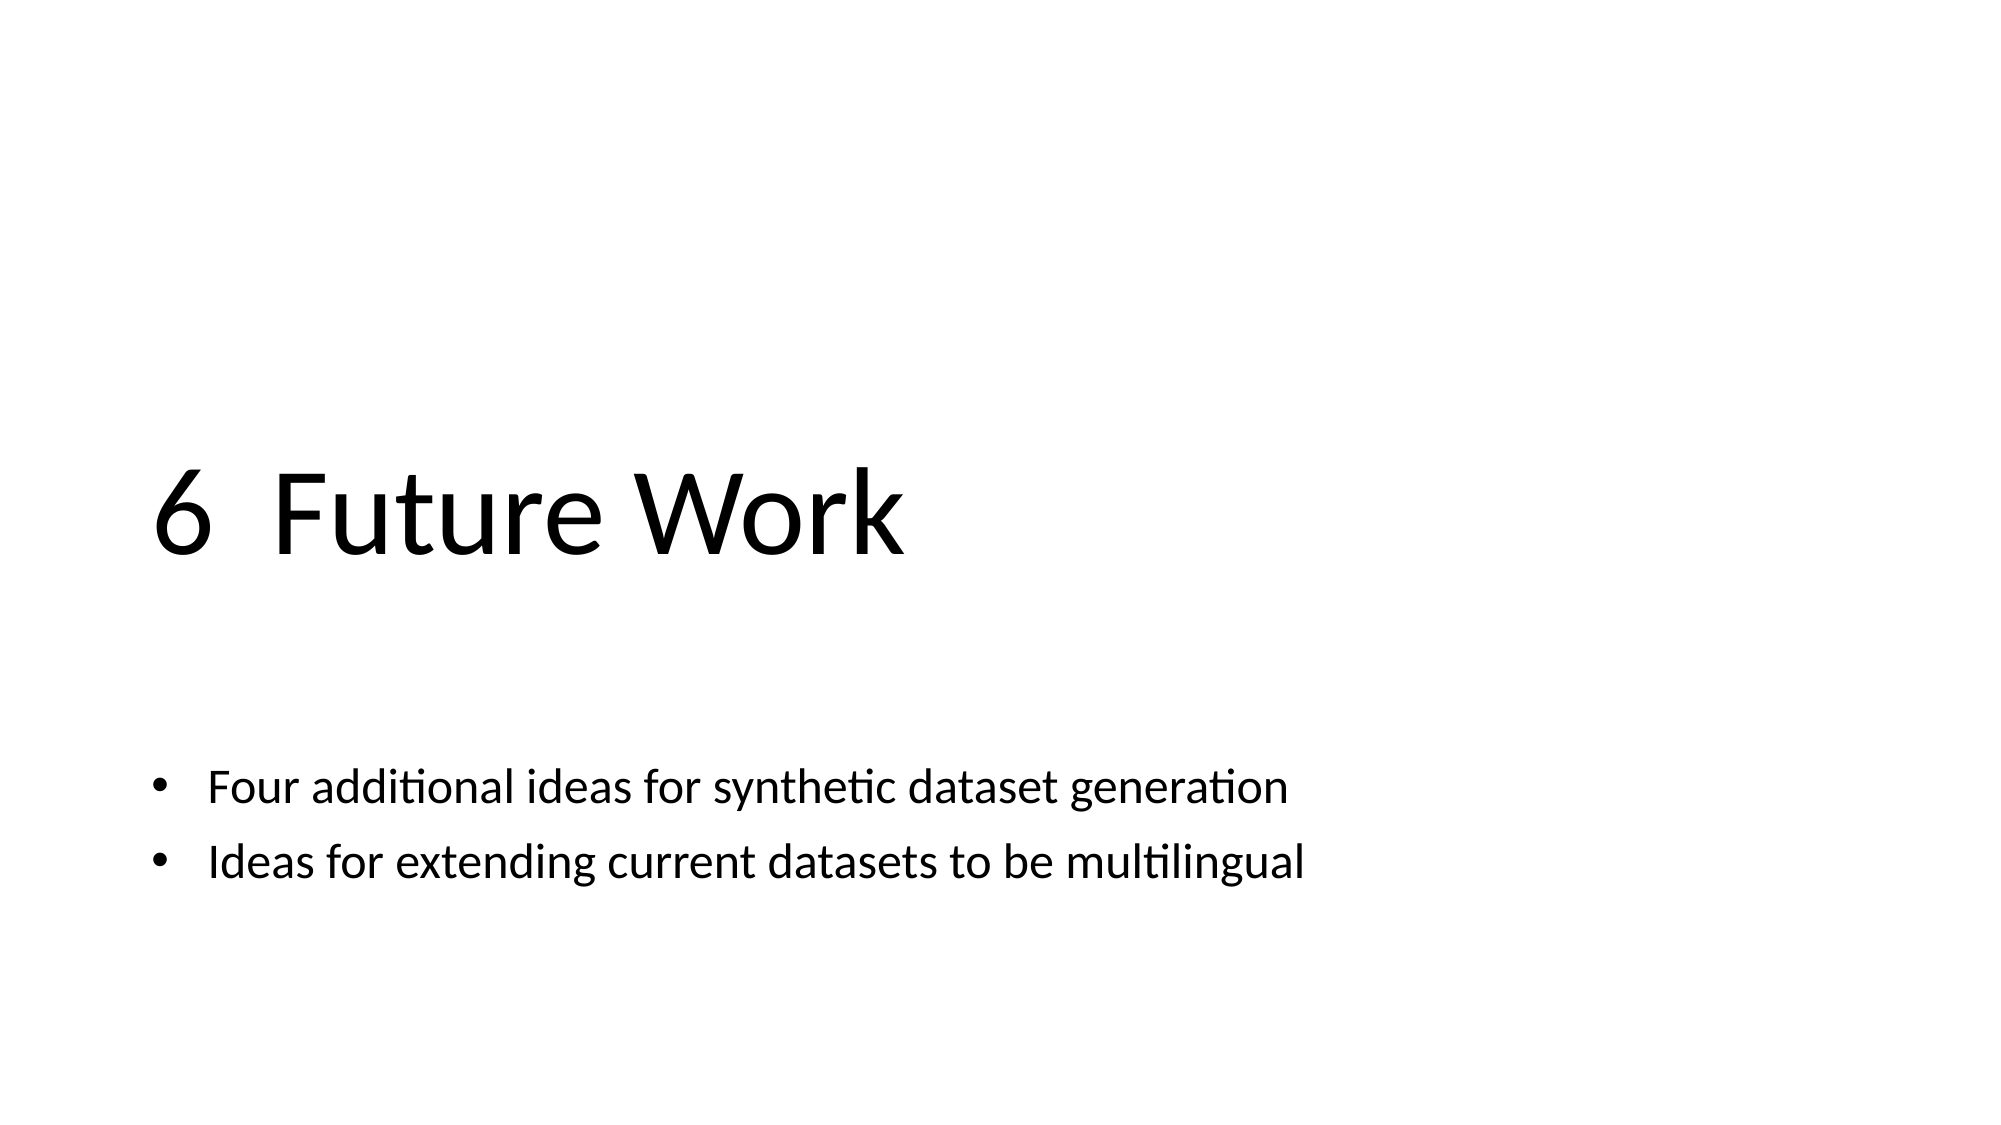

# 6  Future Work
Four additional ideas for synthetic dataset generation
Ideas for extending current datasets to be multilingual